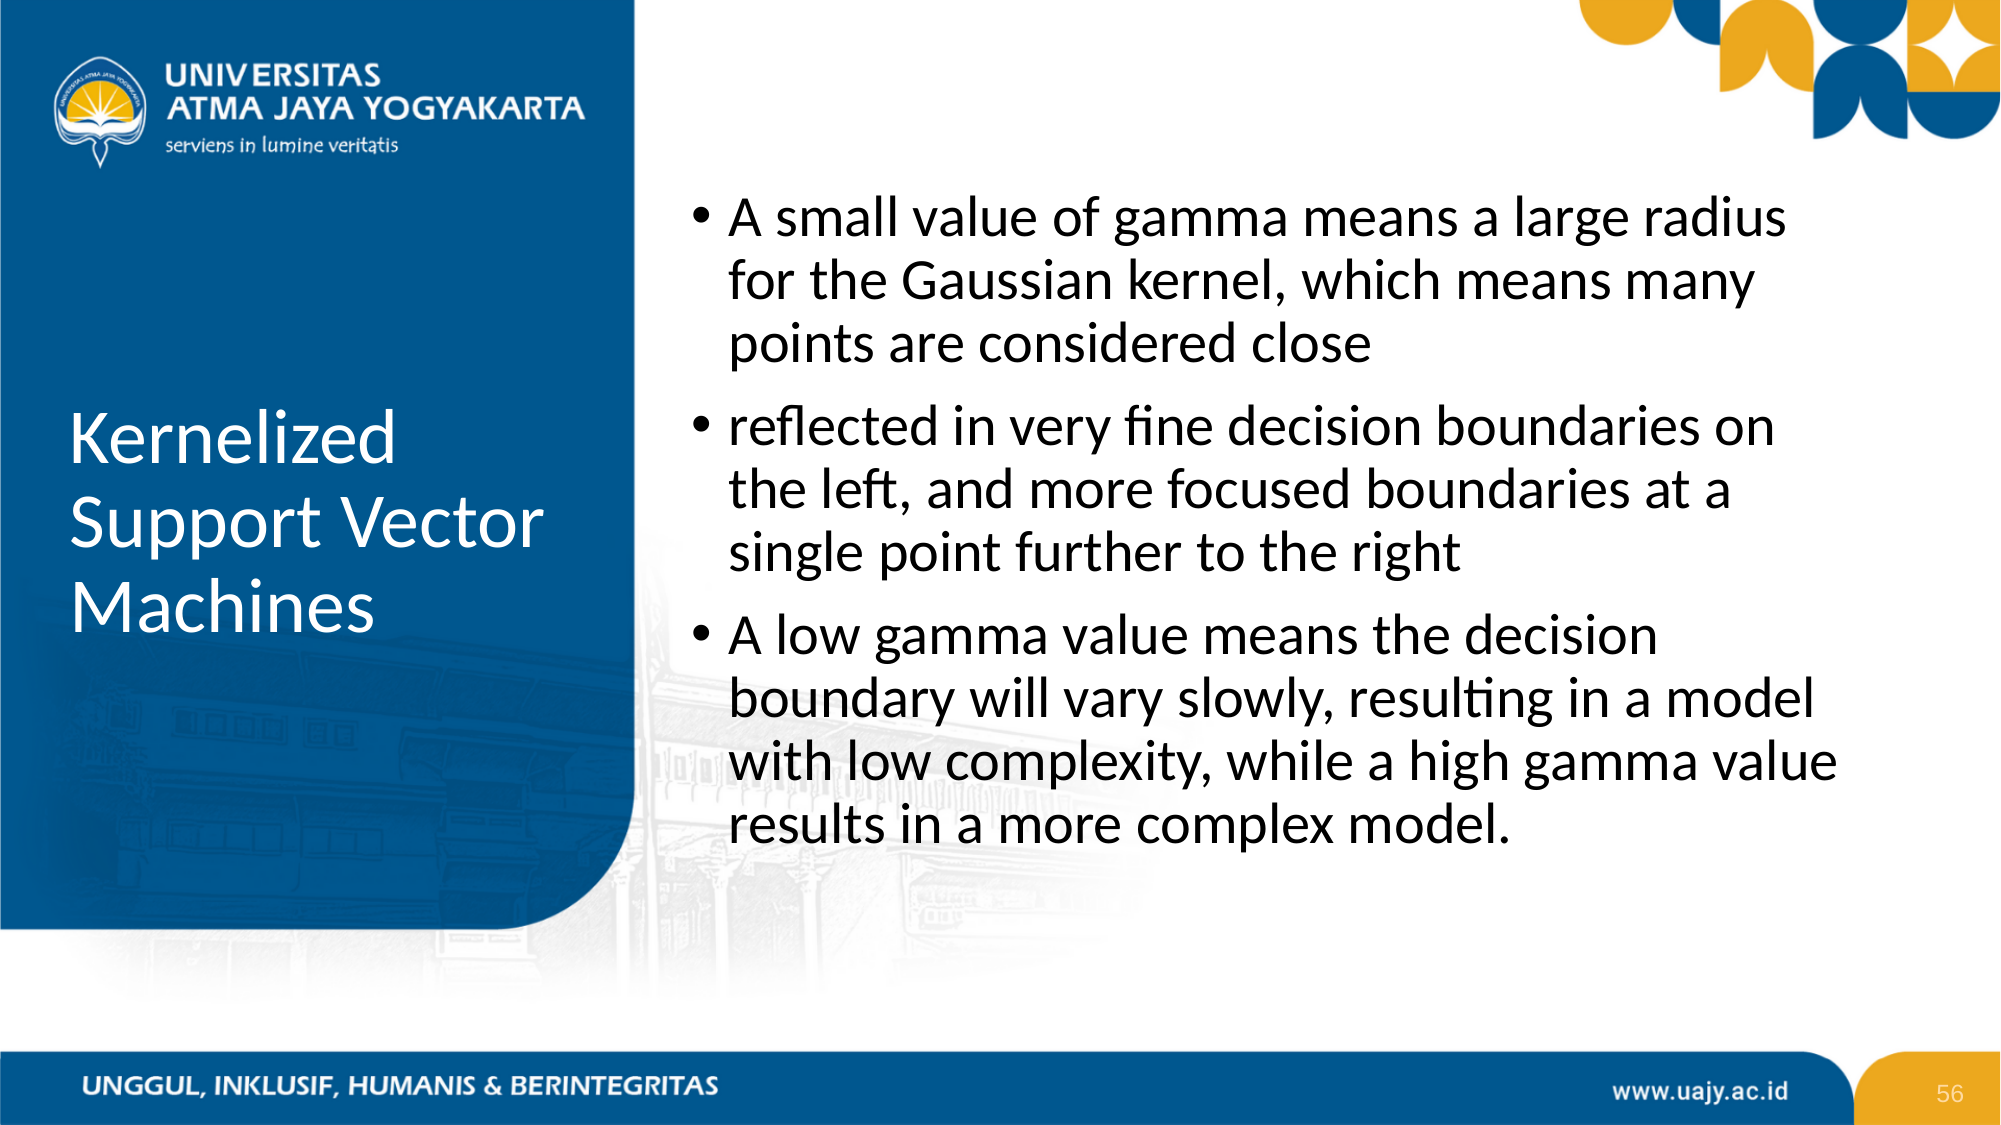

A small value of gamma means a large radius for the Gaussian kernel, which means many points are considered close
reflected in very fine decision boundaries on the left, and more focused boundaries at a single point further to the right
A low gamma value means the decision boundary will vary slowly, resulting in a model with low complexity, while a high gamma value results in a more complex model.
# Kernelized Support Vector Machines
56